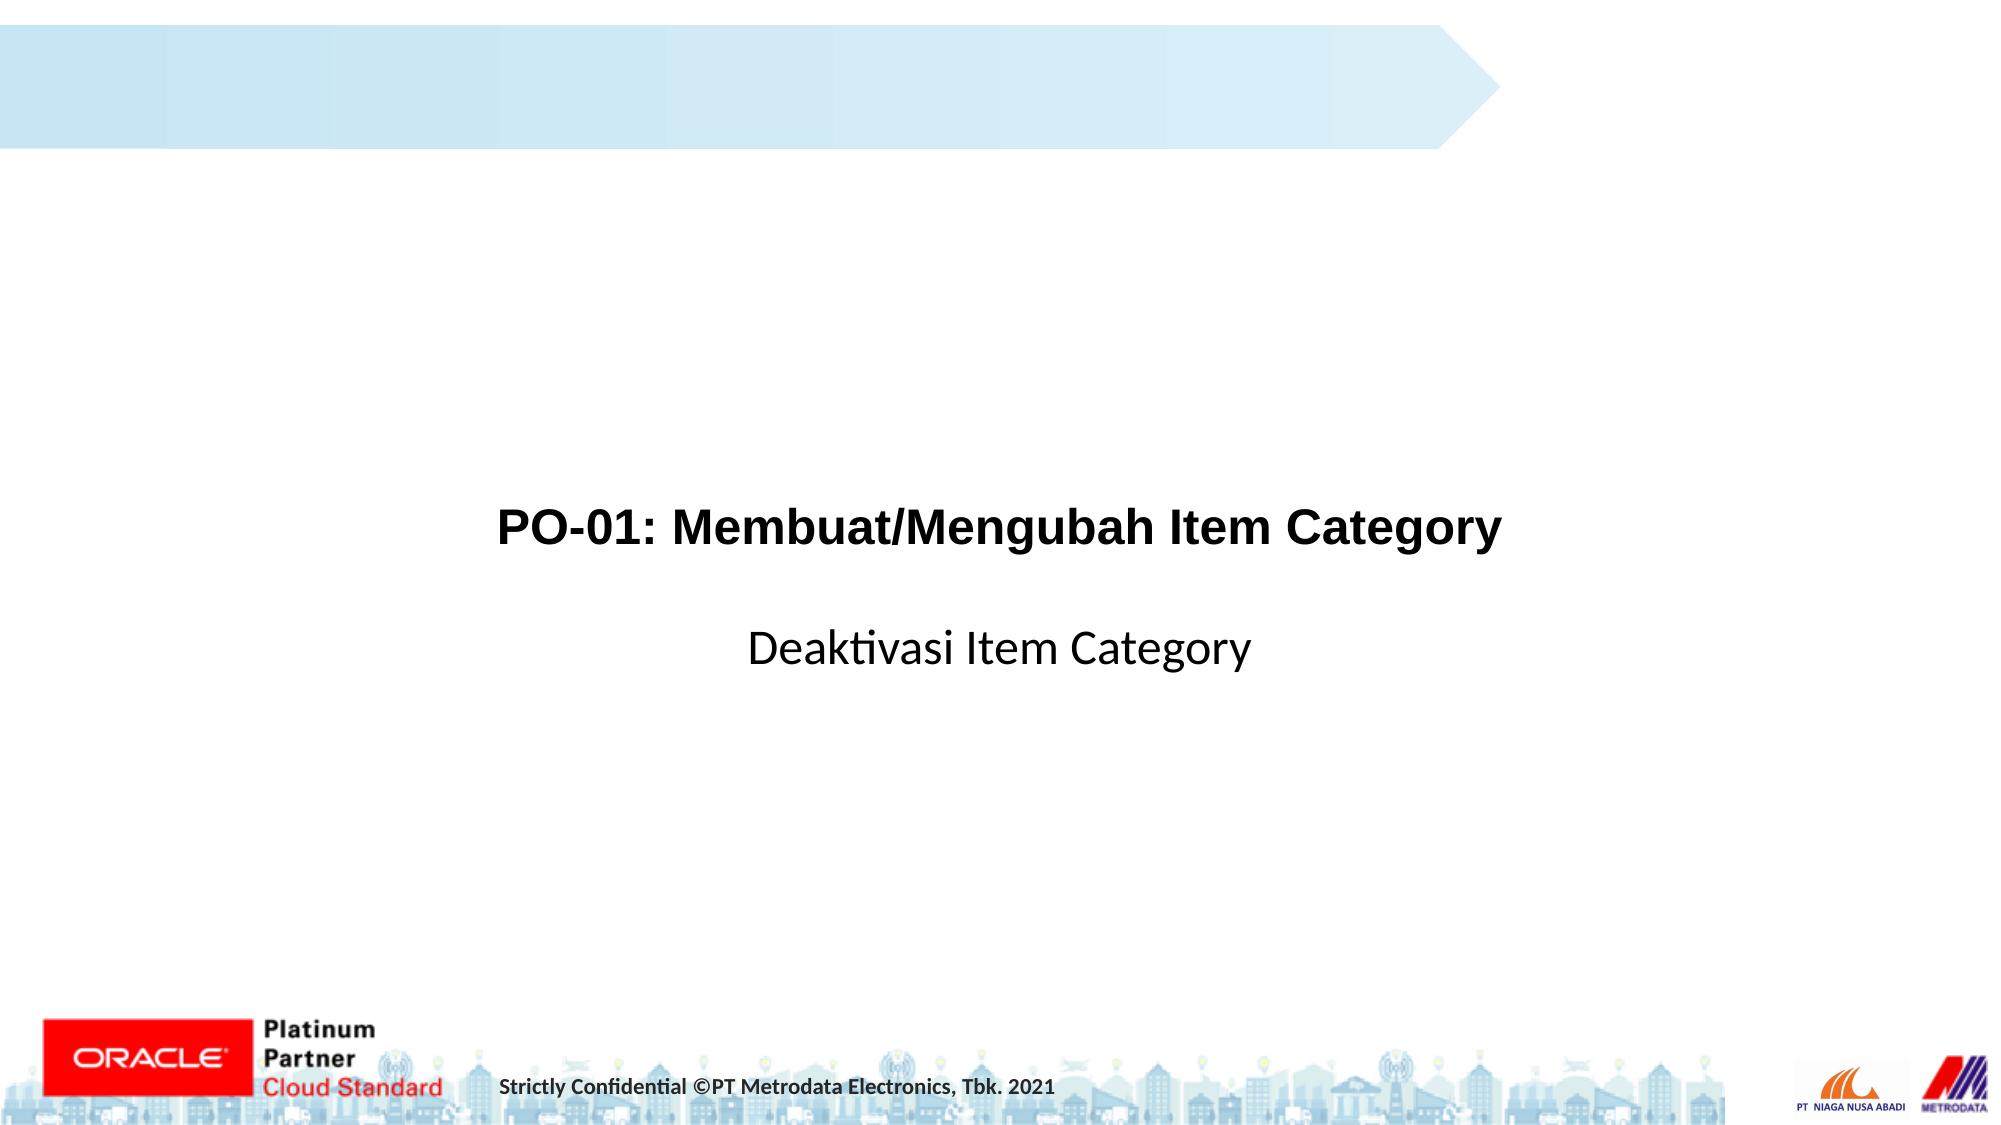

PO-01: Membuat/Mengubah Item Category

Deaktivasi Item Category